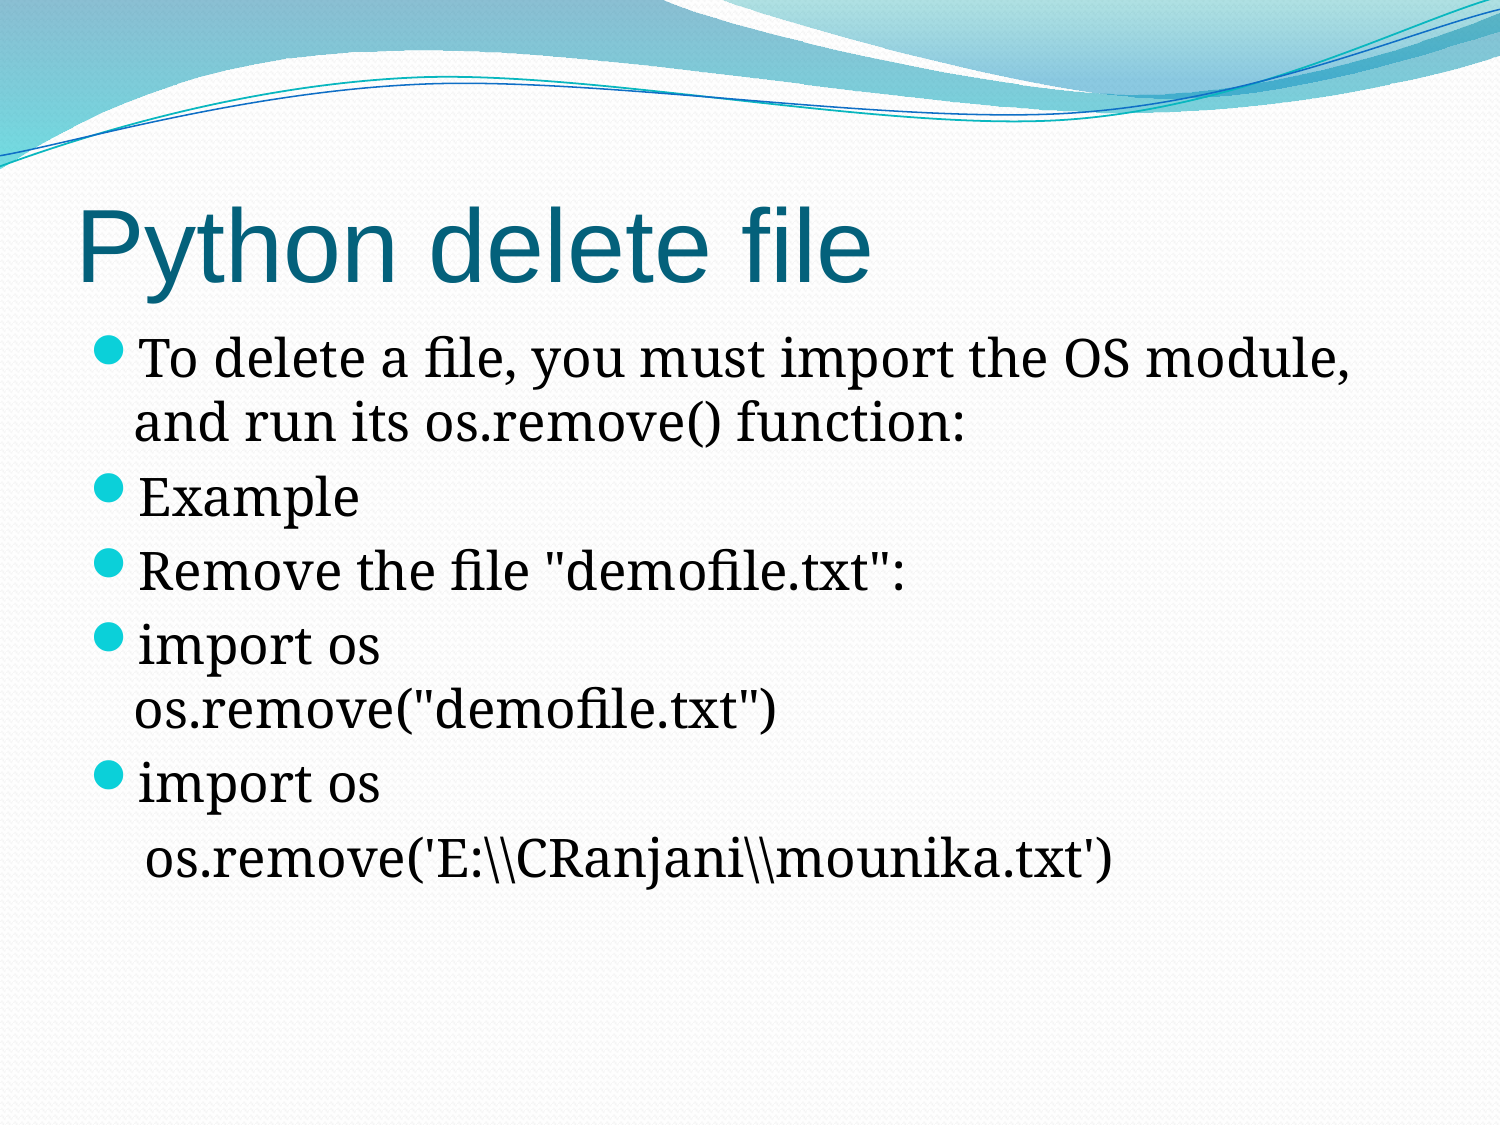

# Python delete file
To delete a file, you must import the OS module, and run its os.remove() function:
Example
Remove the file "demofile.txt":
import os
os.remove("demofile.txt")
import os
    os.remove('E:\\CRanjani\\mounika.txt')